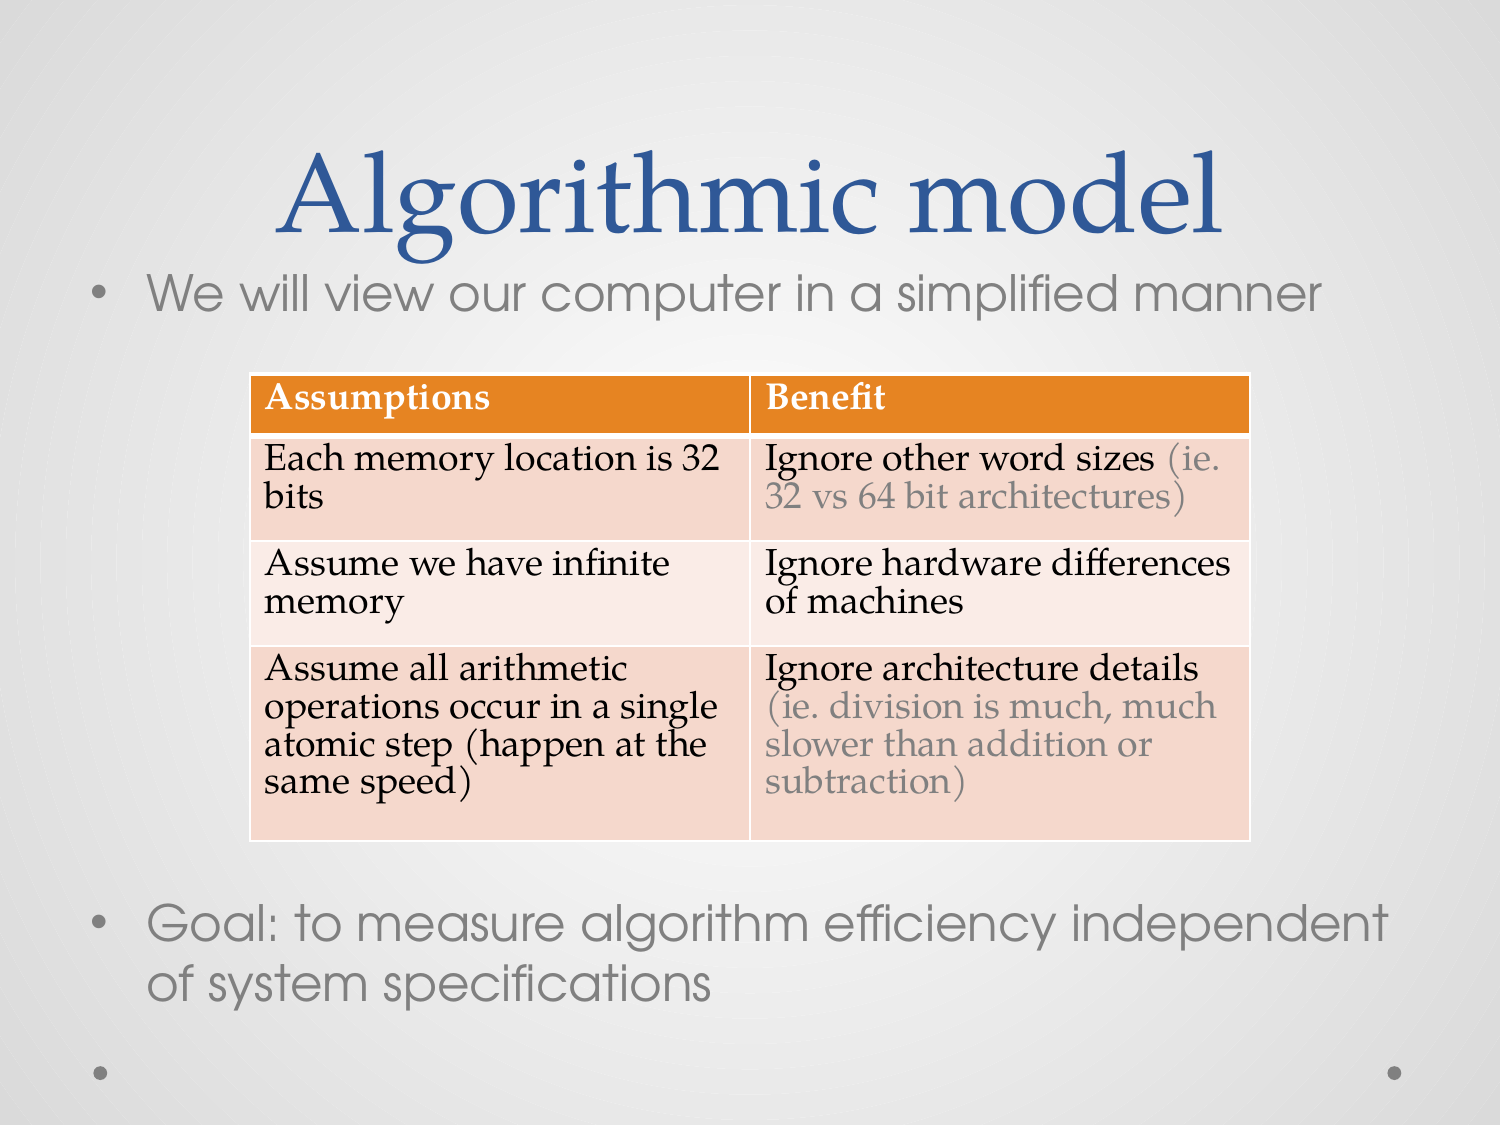

# Algorithmic model
We will view our computer in a simplified manner

Goal: to measure algorithm efficiency independent of system specifications
| Assumptions | Benefit |
| --- | --- |
| Each memory location is 32 bits | Ignore other word sizes (ie. 32 vs 64 bit architectures) |
|  |  |
|  |  |
| Assumptions | Benefit |
| --- | --- |
| Each memory location is 32 bits |  |
|  |  |
|  |  |
| Assumptions | Benefit |
| --- | --- |
| Each memory location is 32 bits | Ignore other word sizes (ie. 32 vs 64 bit architectures) |
| Assume we have infinite memory |  |
|  |  |
| Assumptions | Benefit |
| --- | --- |
| Each memory location is 32 bits | Ignore other word sizes (ie. 32 vs 64 bit architectures) |
| Assume we have infinite memory | Ignore hardware differences of machines |
|  |  |
| Assumptions | Benefit |
| --- | --- |
| Each memory location is 32 bits | Ignore other word sizes (ie. 32 vs 64 bit architectures) |
| Assume we have infinite memory | Ignore hardware differences of machines |
| Assume all arithmetic operations occur in a single atomic step (happen at the same speed) |  |
| Assumptions | Benefit |
| --- | --- |
| Each memory location is 32 bits | Ignore other word sizes (ie. 32 vs 64 bit architectures) |
| Assume we have infinite memory | Ignore hardware differences of machines |
| Assume all arithmetic operations occur in a single atomic step (happen at the same speed) | Ignore architecture details (ie. division is much, much slower than addition or subtraction) |